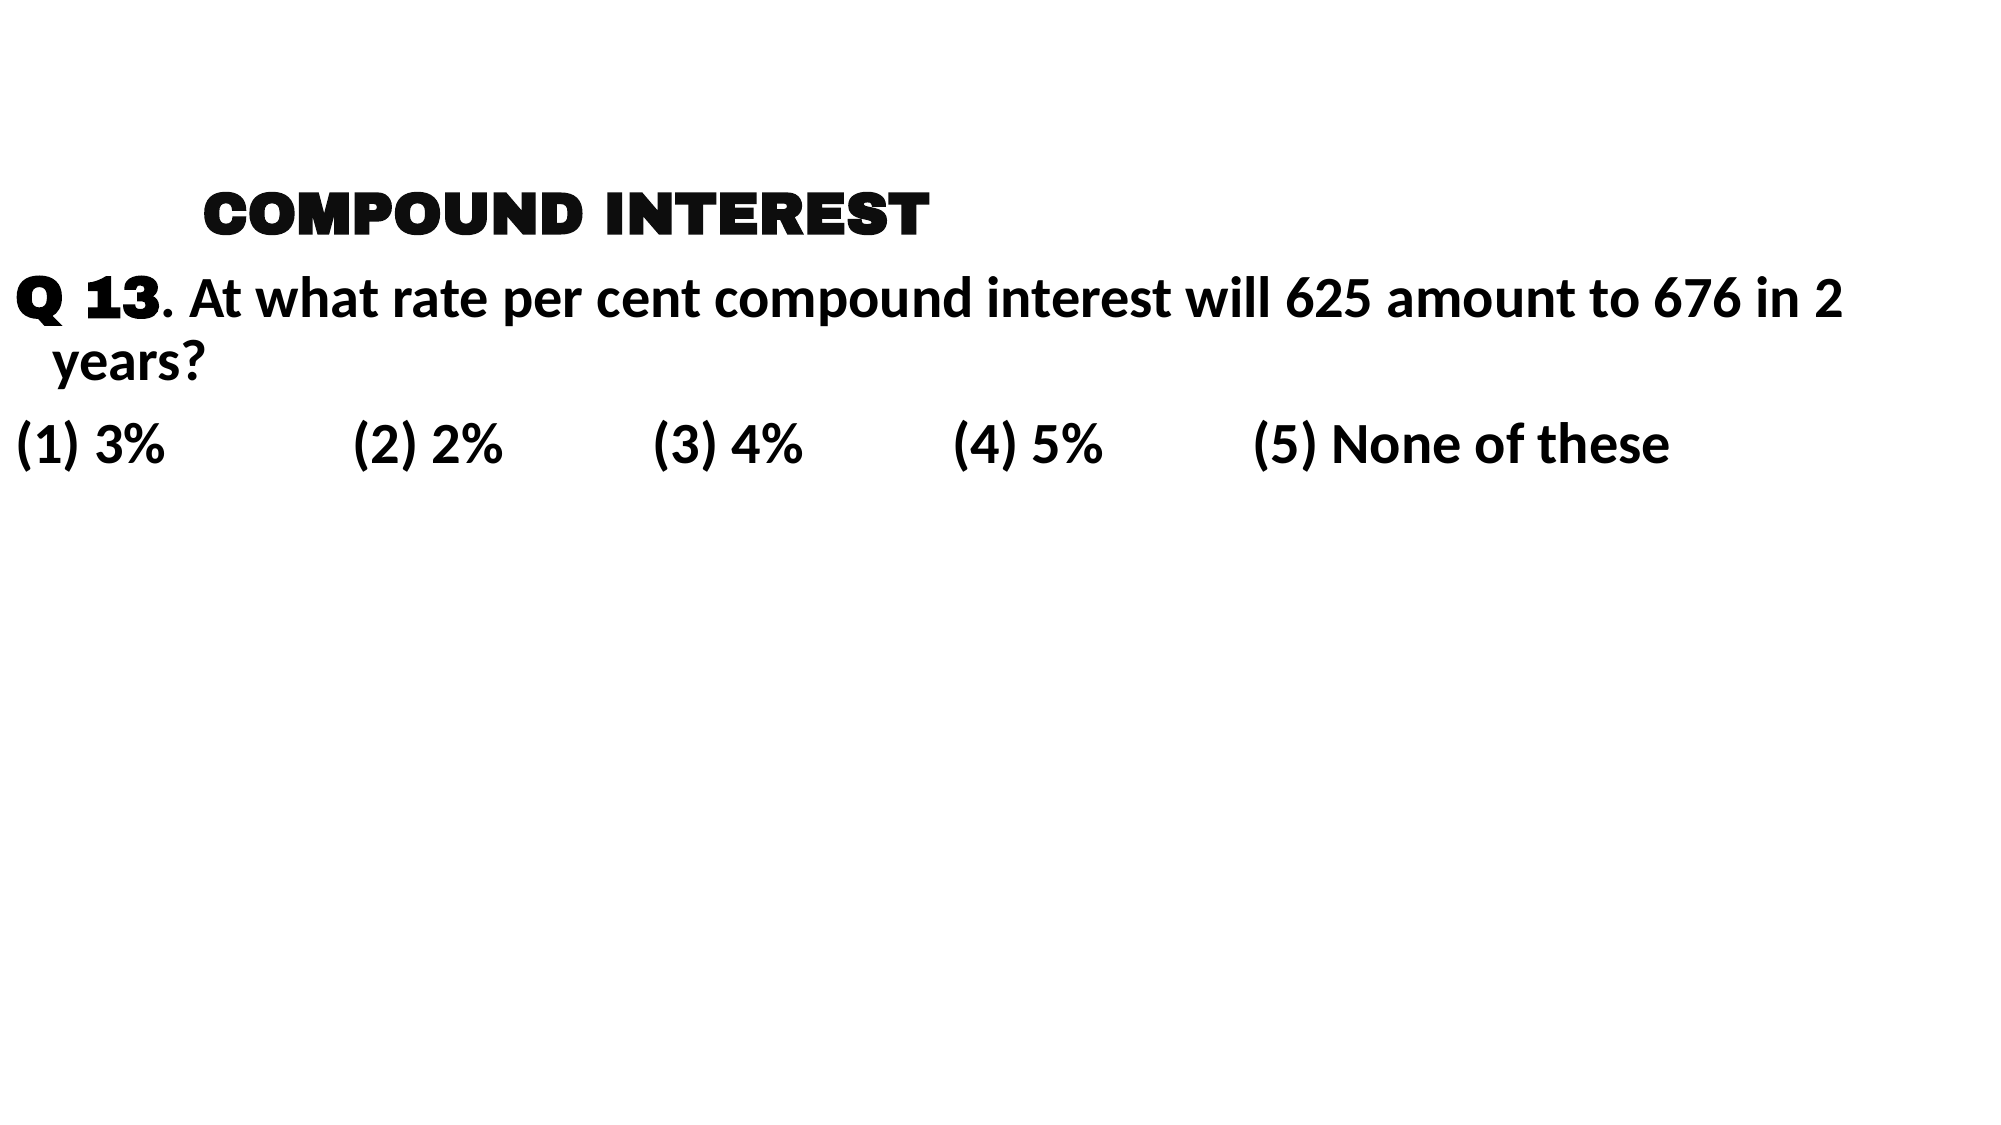

COMPOUND INTEREST
Q 13. At what rate per cent compound interest will 625 amount to 676 in 2 years?
(1) 3%	 	(2) 2% 	(3) 4% 	(4) 5% 	(5) None of these